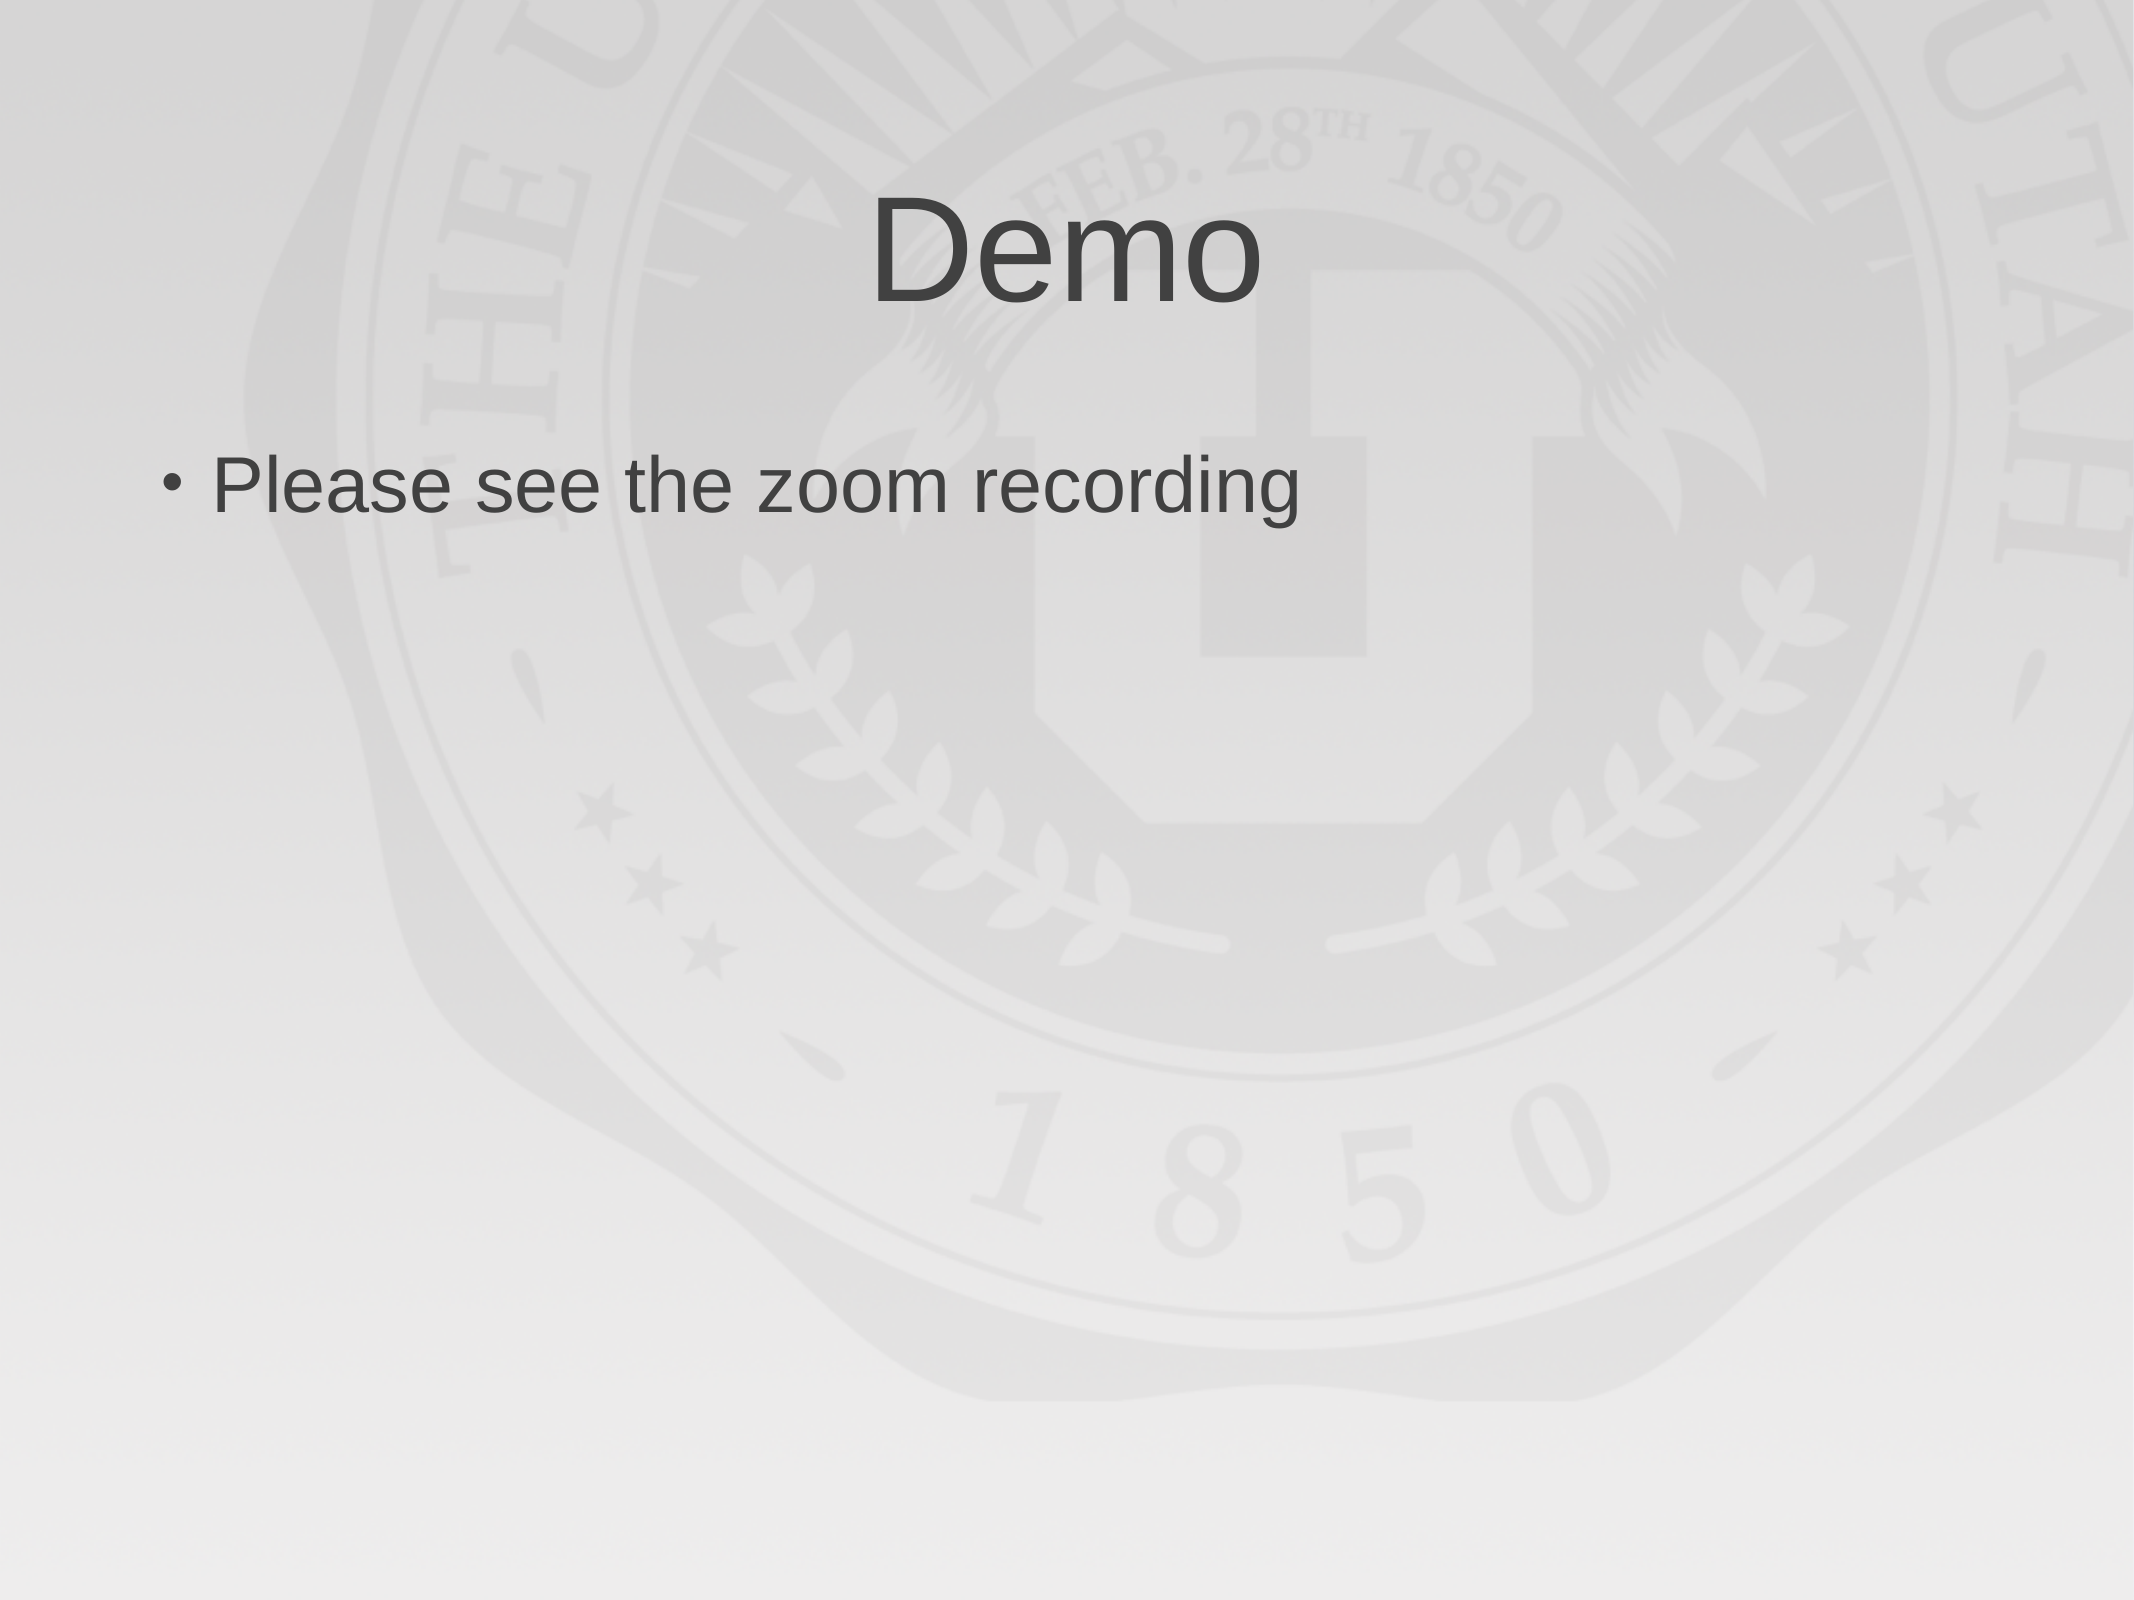

# Demo
Please see the zoom recording